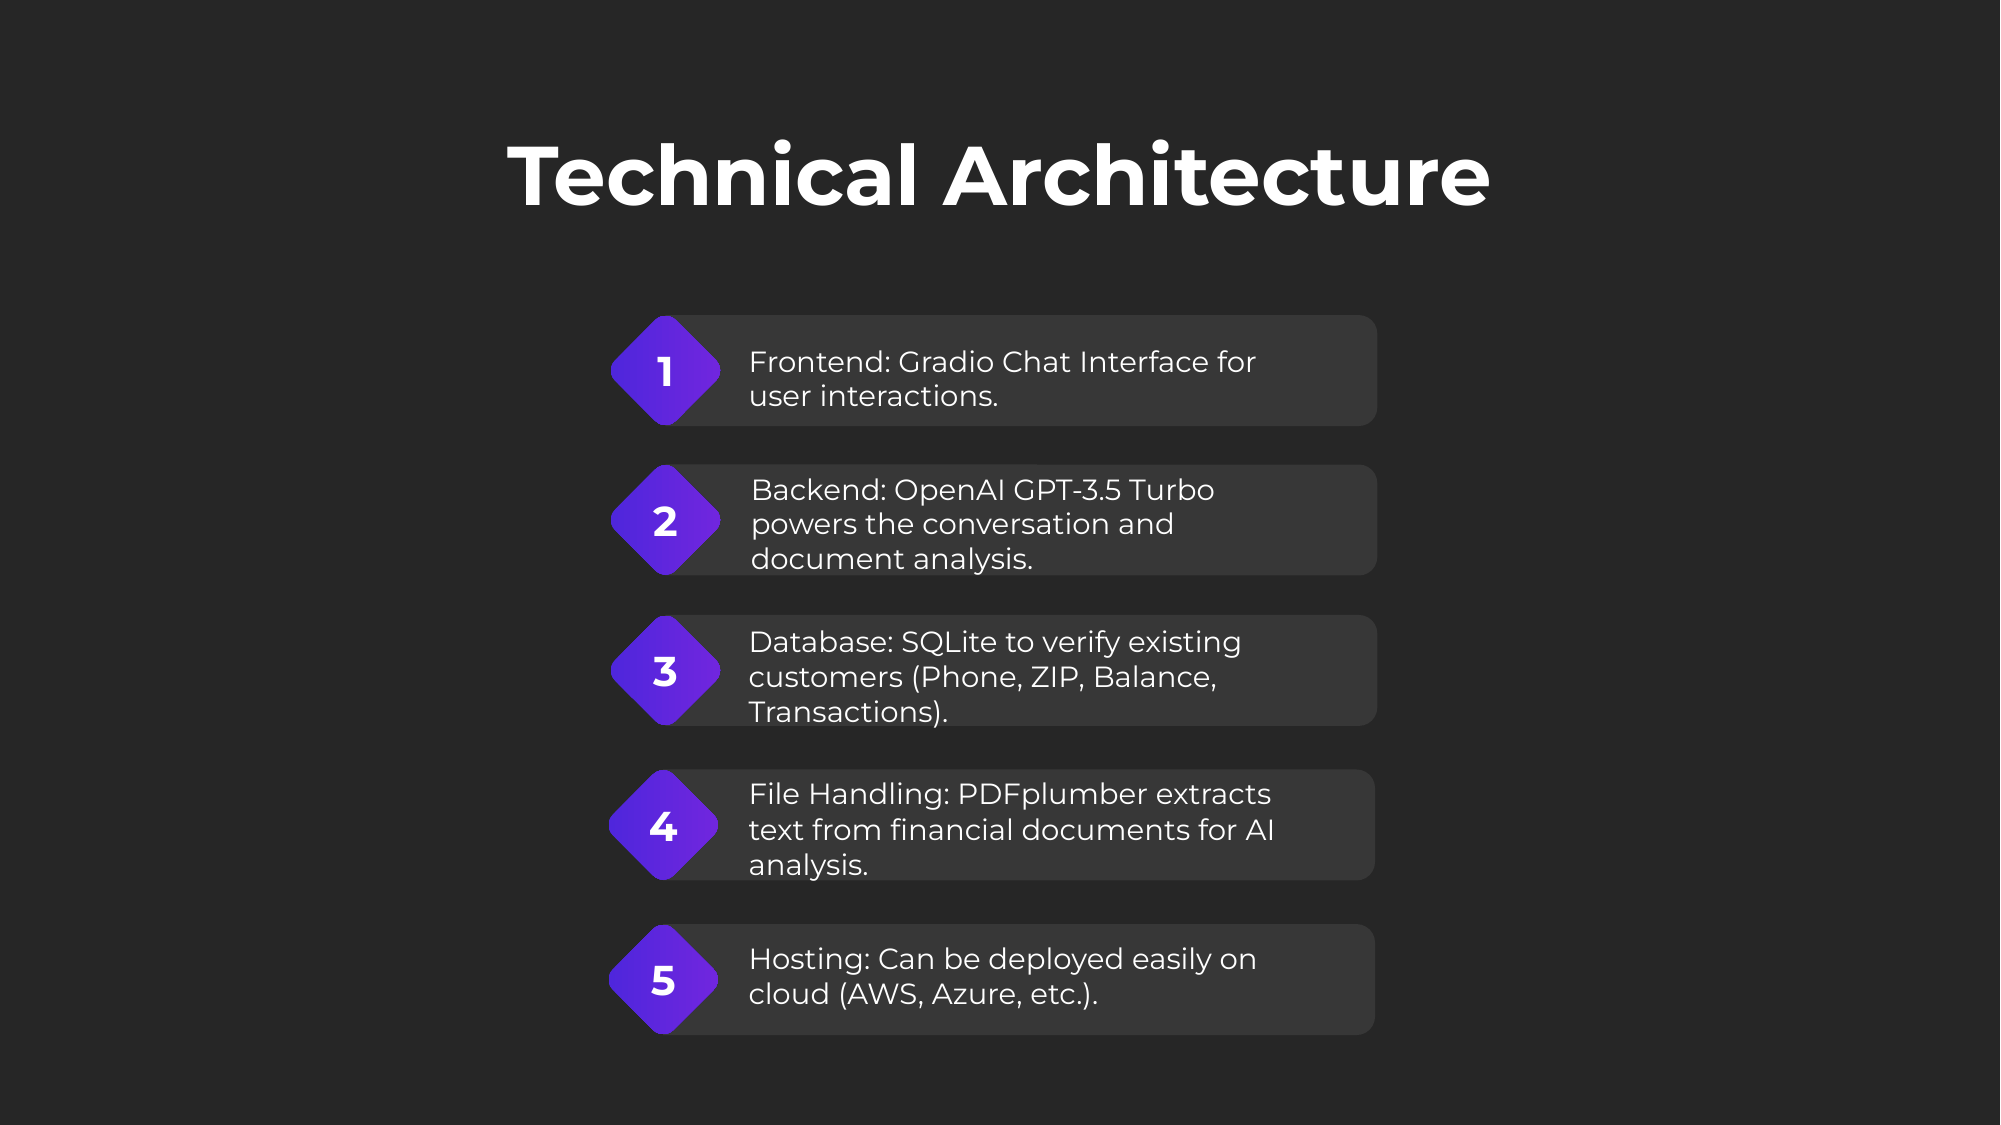

Technical Architecture

Frontend: Gradio Chat Interface for user interactions.
1

Backend: OpenAI GPT-3.5 Turbo powers the conversation and document analysis.

2

Database: SQLite to verify existing customers (Phone, ZIP, Balance, Transactions).

3

File Handling: PDFplumber extracts text from financial documents for AI analysis.

4

Hosting: Can be deployed easily on cloud (AWS, Azure, etc.).

5